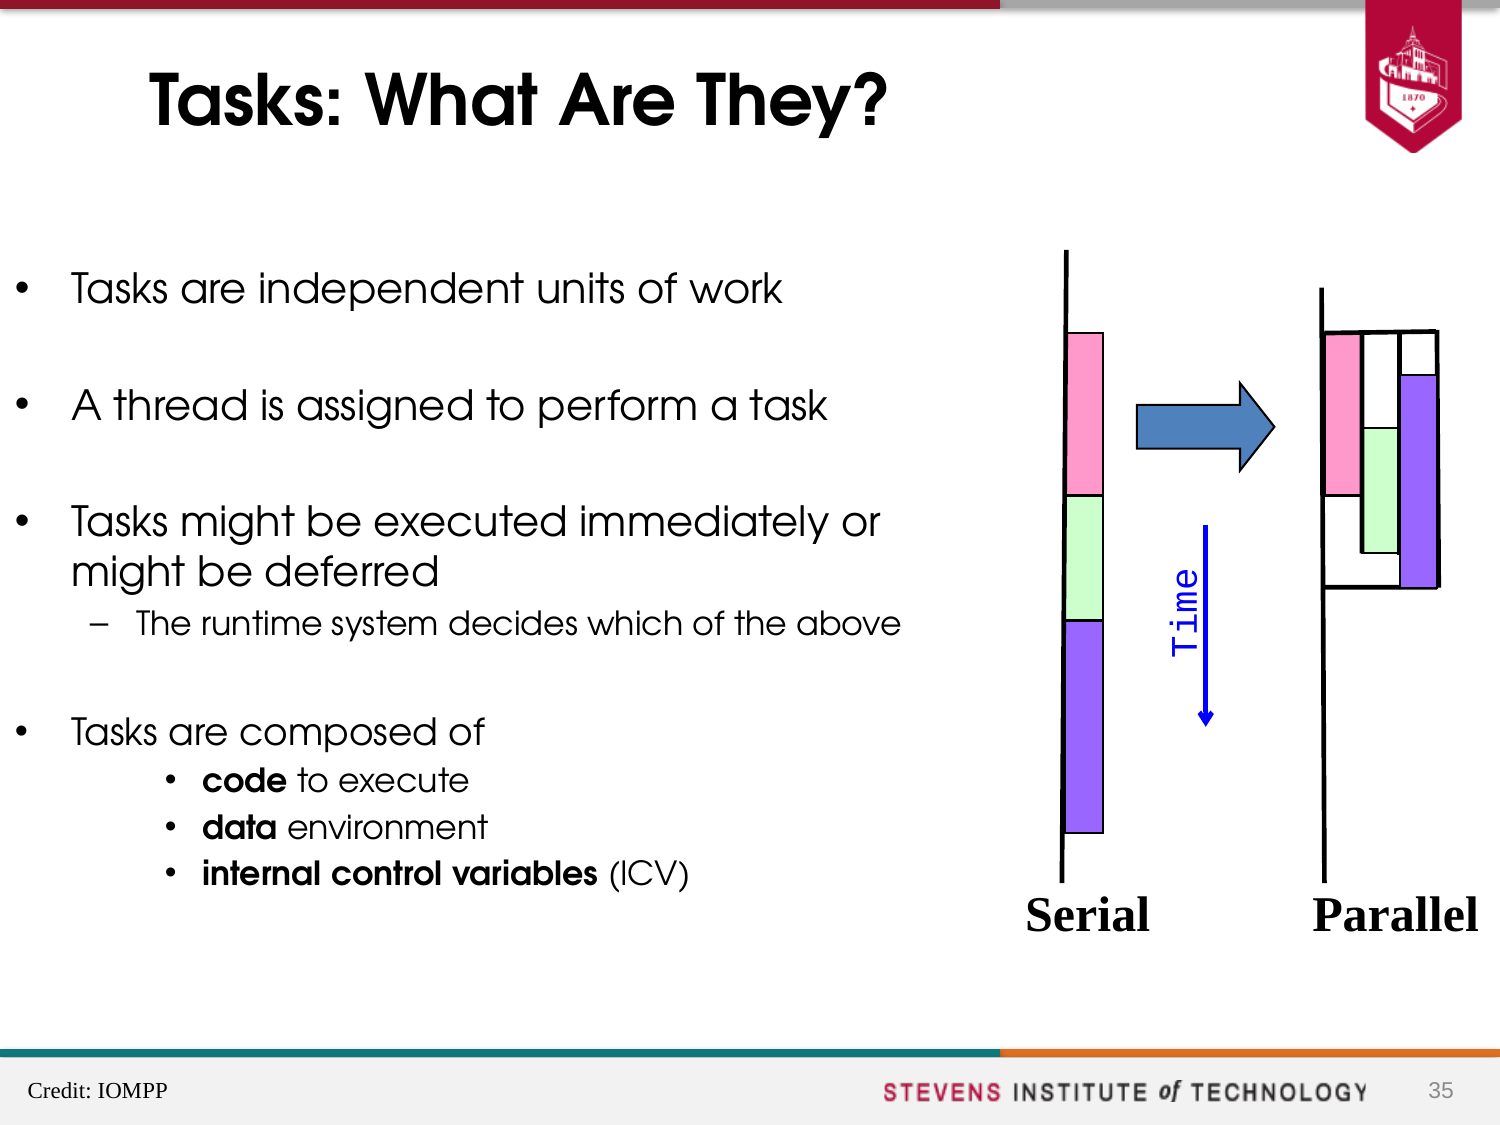

# Tasks: What Are They?

Tasks are independent units of work

A thread is assigned to perform a task

Tasks might be executed immediately or might be deferred
The runtime system decides which of the above

Tasks are composed of
code to execute
data environment
internal control variables (ICV)

Time

Serial
Parallel
35
Credit: IOMPP